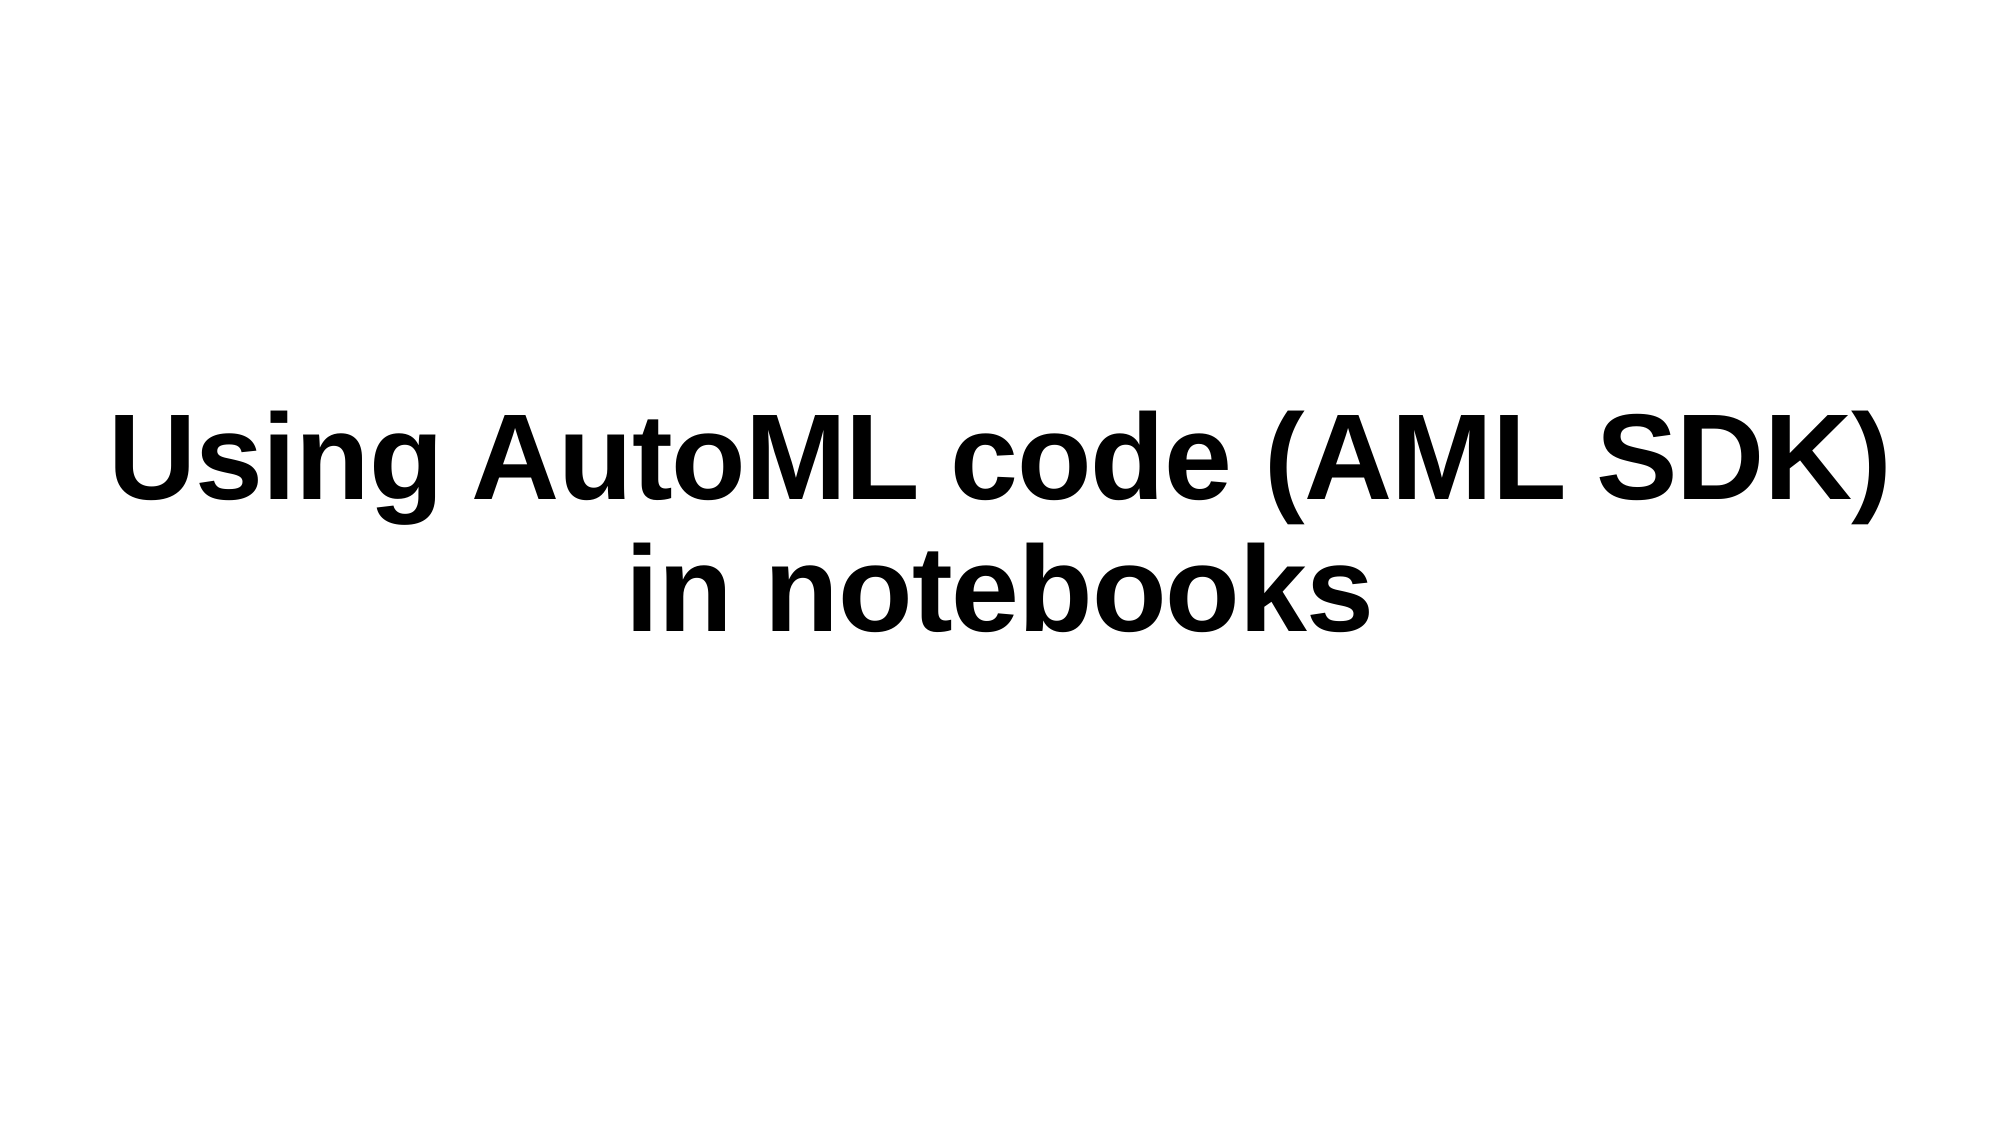

# Using AutoML code (AML SDK) in notebooks